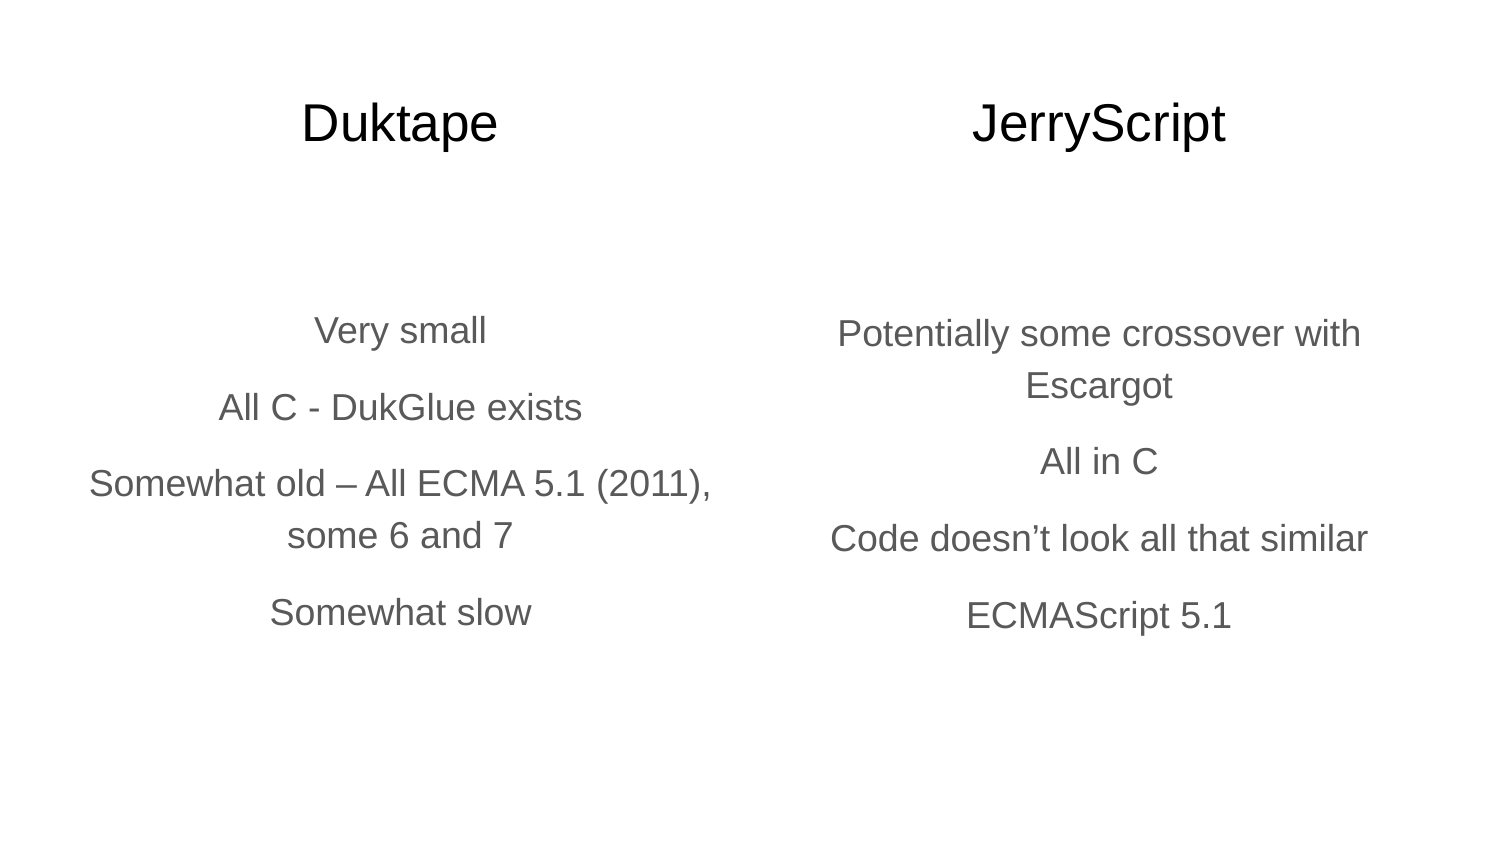

# Duktape
JerryScript

Very small
All C - DukGlue exists
Somewhat old – All ECMA 5.1 (2011), some 6 and 7
Somewhat slow

Potentially some crossover with Escargot
All in C
Code doesn’t look all that similar
ECMAScript 5.1